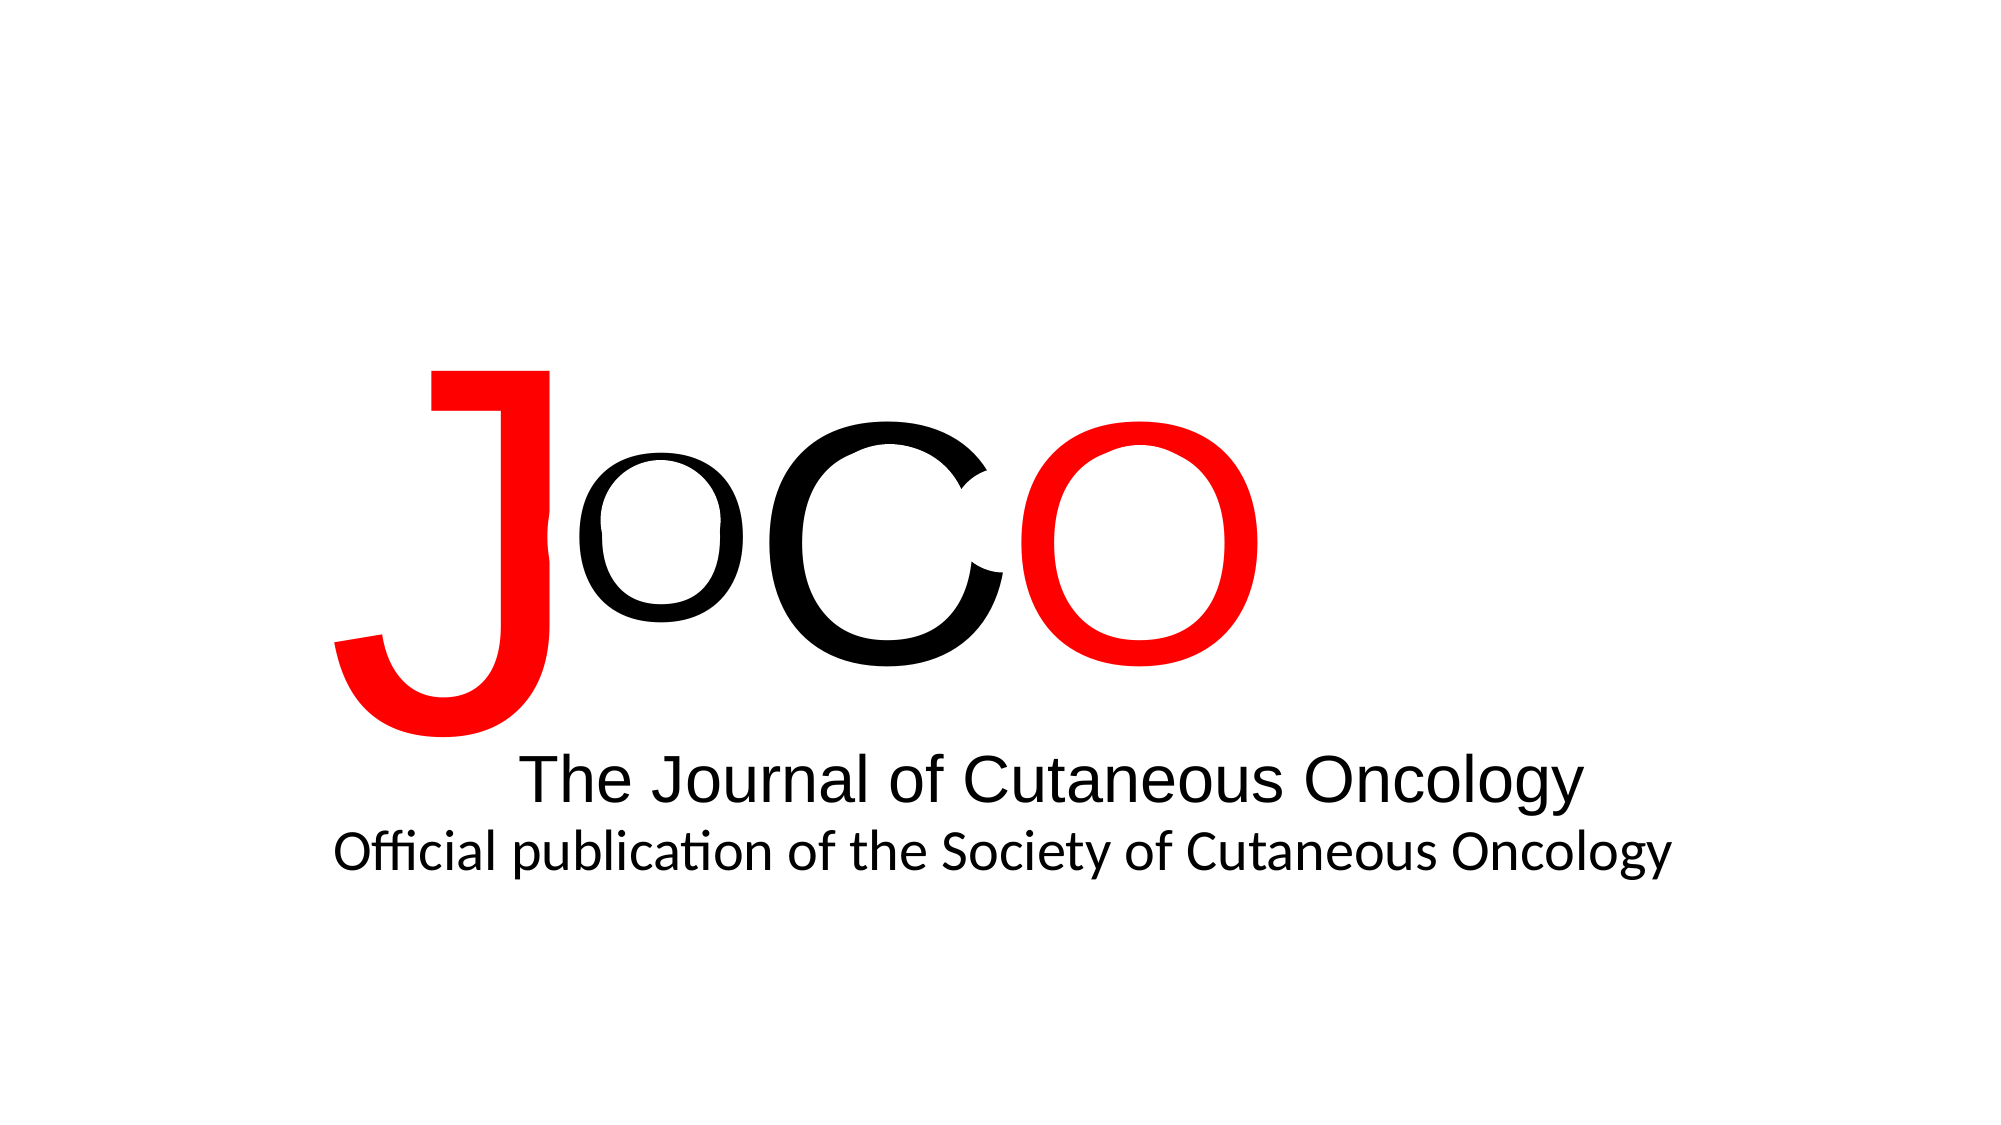

J
O
O
O
O

The Journal of Cutaneous Oncology
Official publication of the Society of Cutaneous Oncology